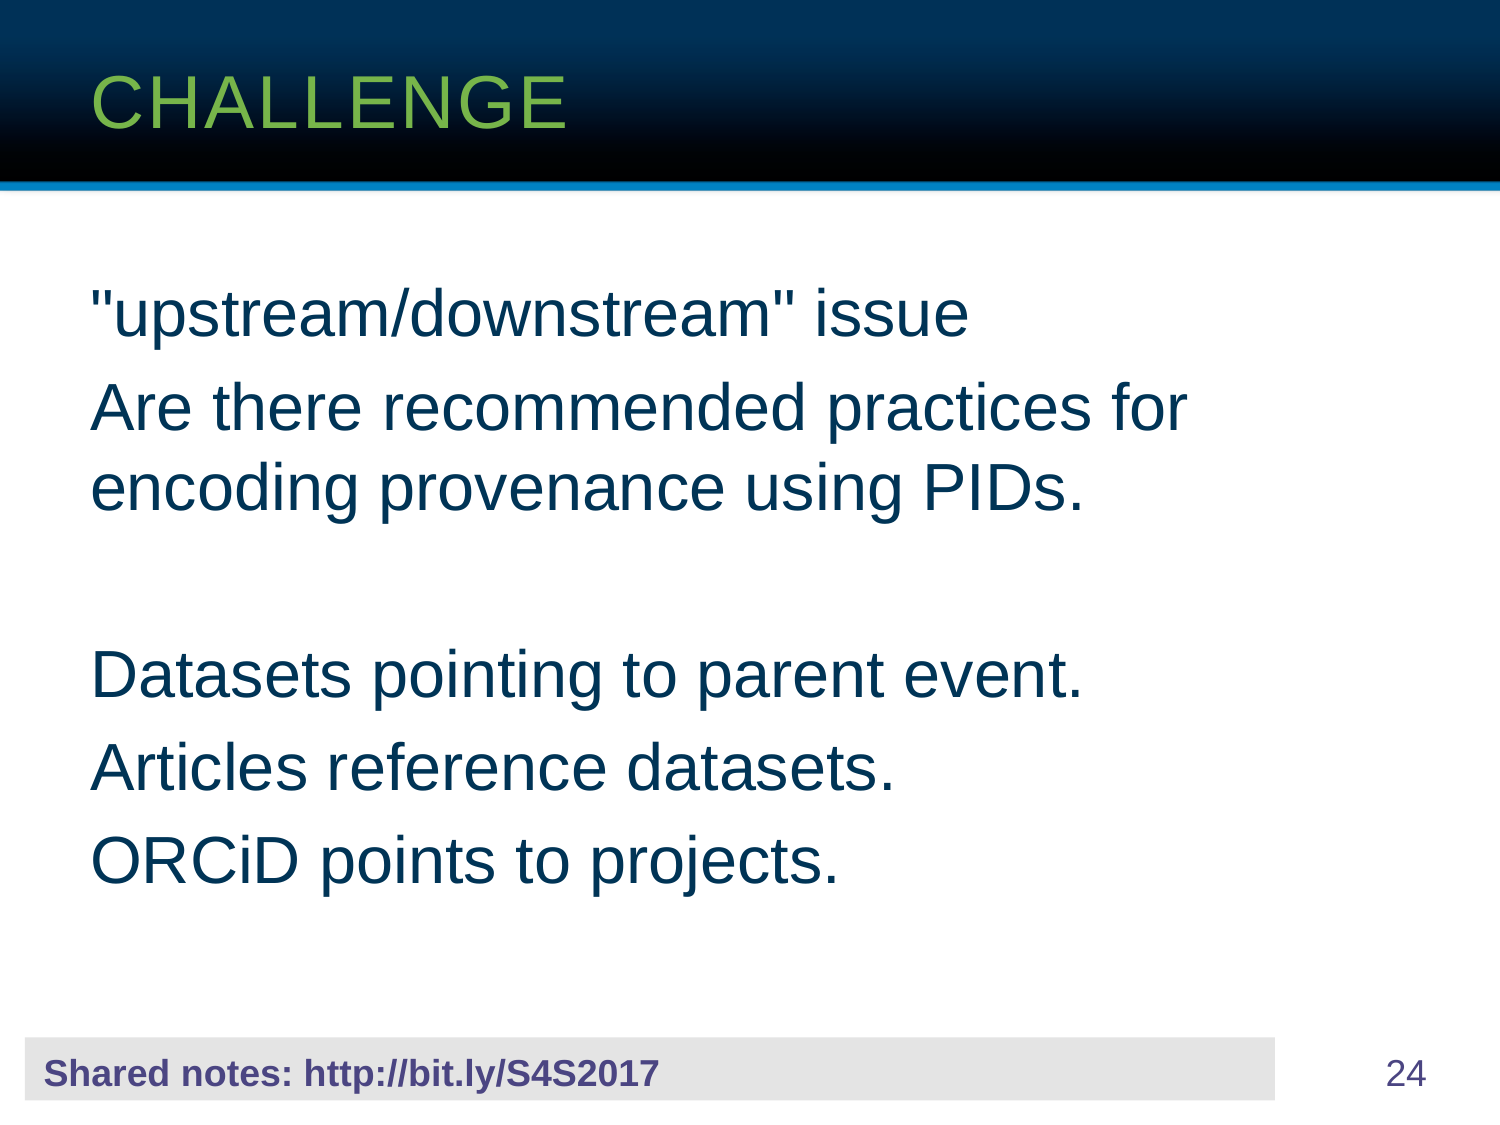

# challenge
"upstream/downstream" issue
Are there recommended practices for encoding provenance using PIDs.

Datasets pointing to parent event.
Articles reference datasets.
ORCiD points to projects.

  Shared notes: http://bit.ly/S4S2017